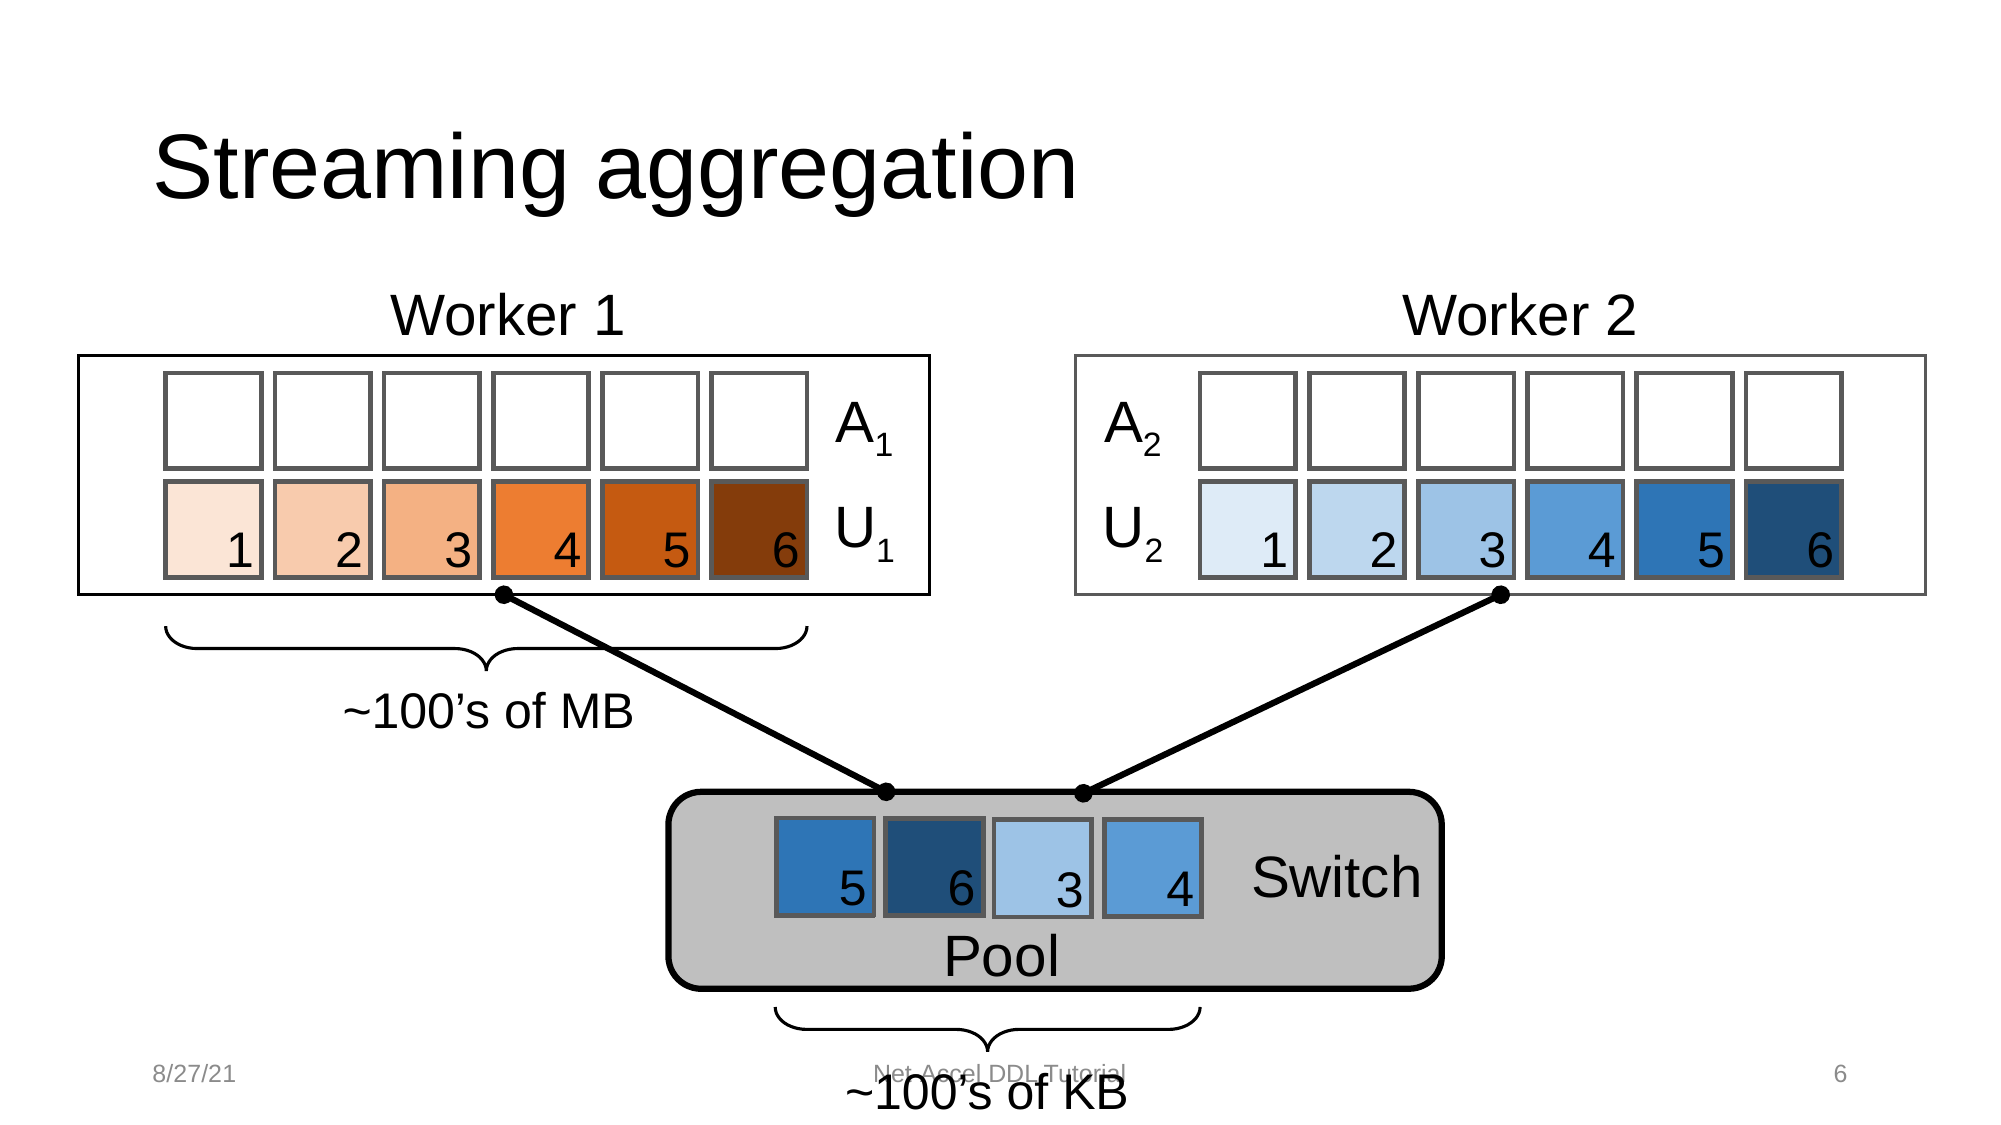

# Streaming aggregation
Worker 2
Worker 1

A1
A2
1
2
3
4
5
6
U1
U2
1
1
2
2
3
3
4
4
5
5
6
6
1
2
3
4
5
6
~100’s of MB

5
5
6
6
2
2

4
3
1
4
1
3
Switch
Pool
8/27/21
Net-Accel DDL Tutorial
6
~100’s of KB